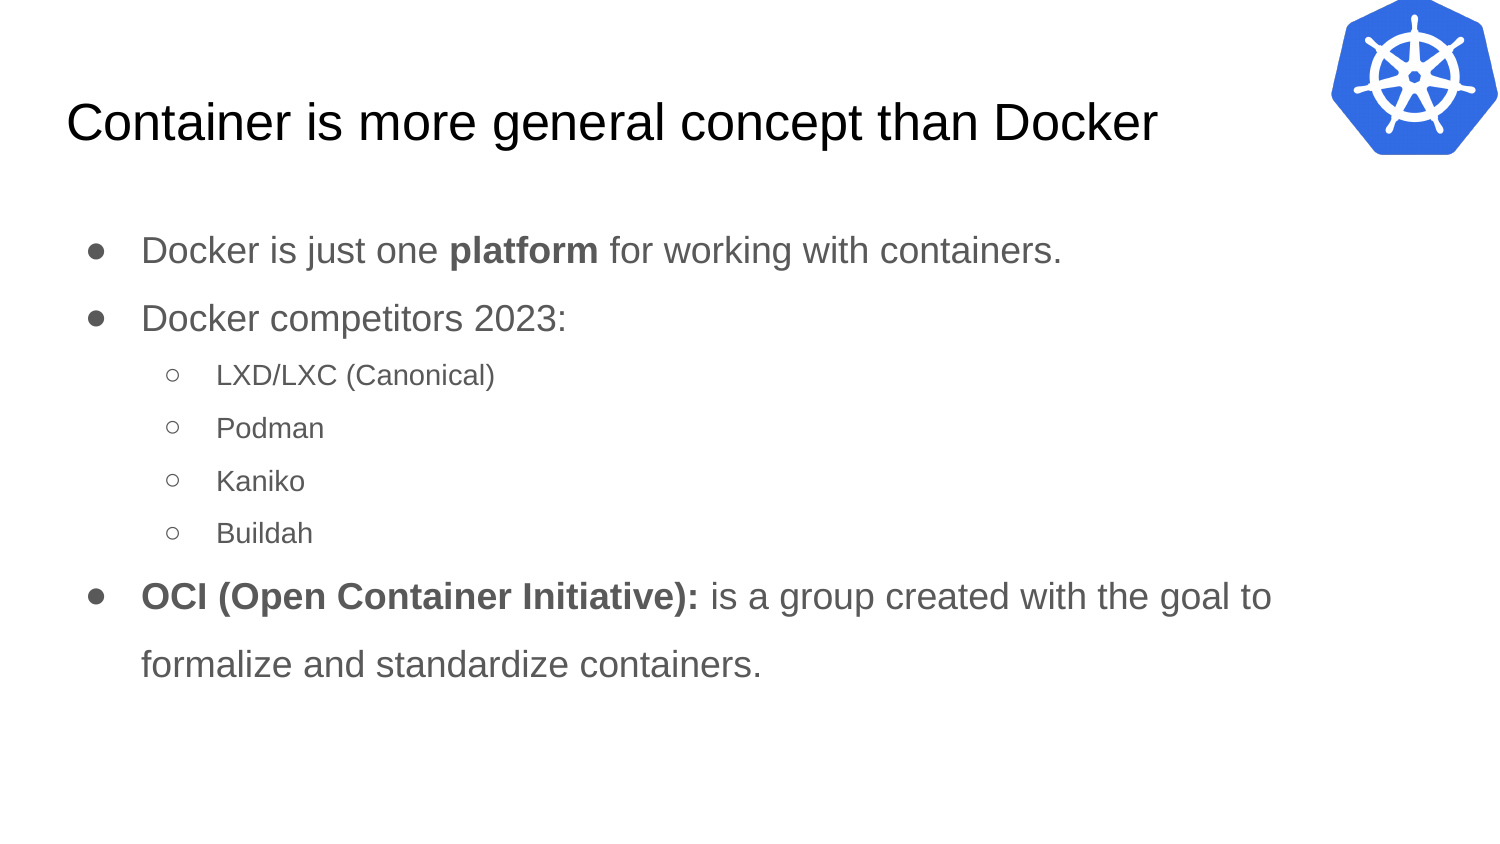

# Container is more general concept than Docker
Docker is just one platform for working with containers.
Docker competitors 2023:
LXD/LXC (Canonical)
Podman
Kaniko
Buildah
OCI (Open Container Initiative): is a group created with the goal to formalize and standardize containers.